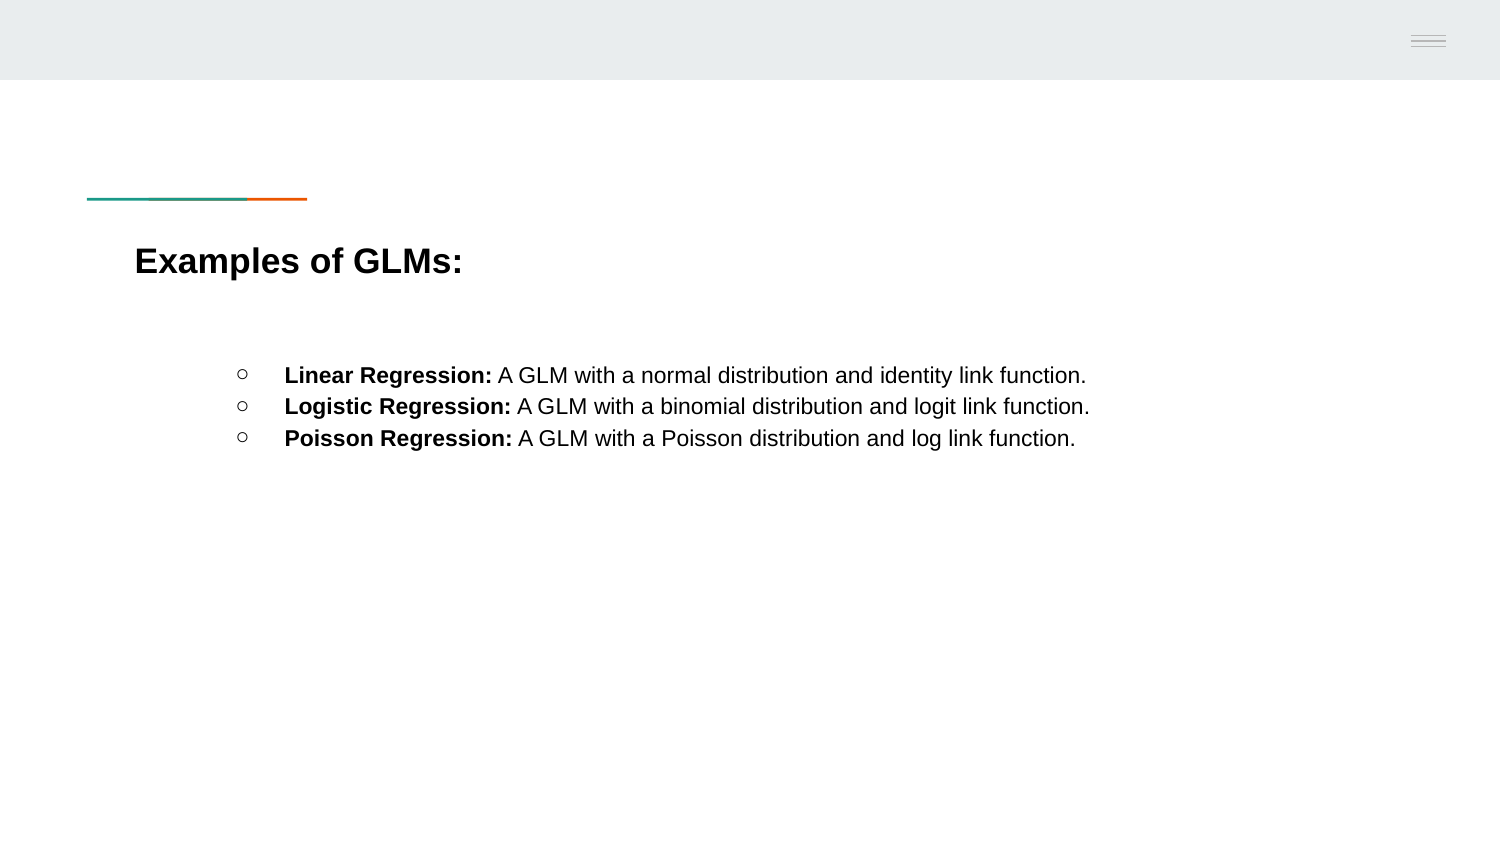

# Examples of GLMs:
Linear Regression: A GLM with a normal distribution and identity link function.
Logistic Regression: A GLM with a binomial distribution and logit link function.
Poisson Regression: A GLM with a Poisson distribution and log link function.